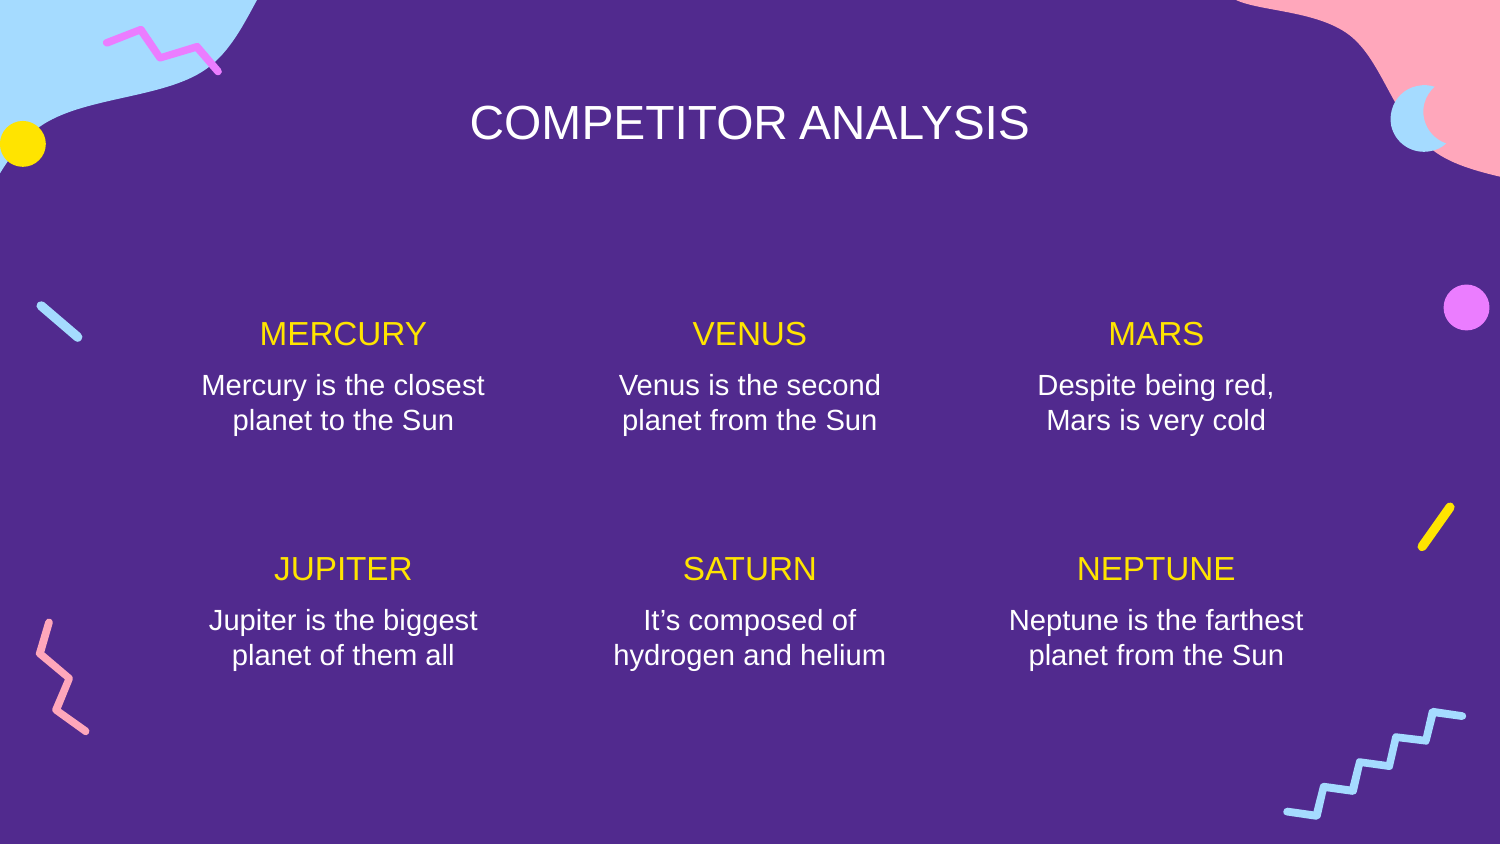

# COMPETITOR ANALYSIS
MERCURY
VENUS
MARS
Mercury is the closest planet to the Sun
Venus is the second planet from the Sun
Despite being red, Mars is very cold
JUPITER
SATURN
NEPTUNE
Jupiter is the biggest planet of them all
It’s composed of hydrogen and helium
Neptune is the farthest planet from the Sun